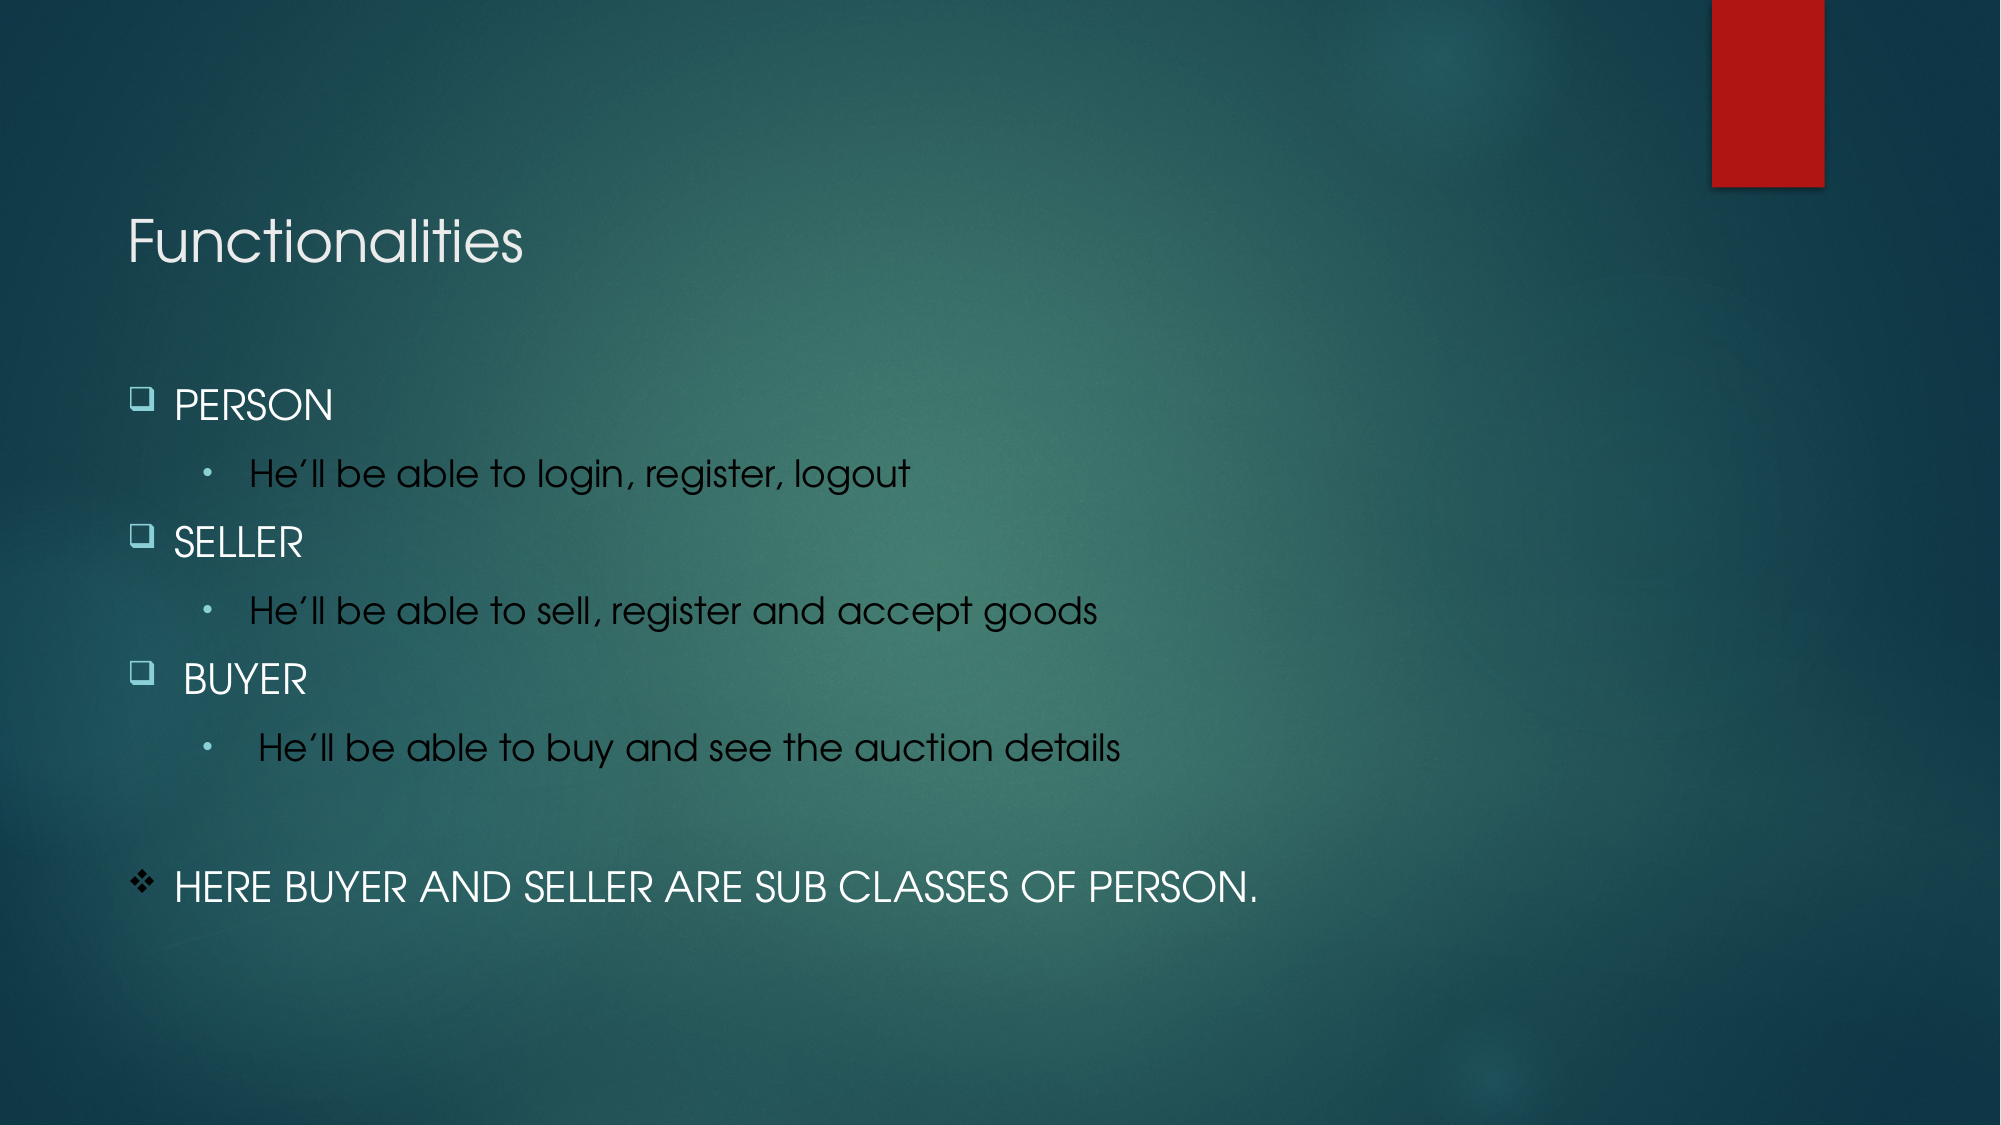

# Functionalities
Person
He’ll be able to login, register, logout
Seller
He’ll be able to sell, register and accept goods
Buyer
He’ll be able to buy and see the auction details

Here buyer and seller are sub classes of person.